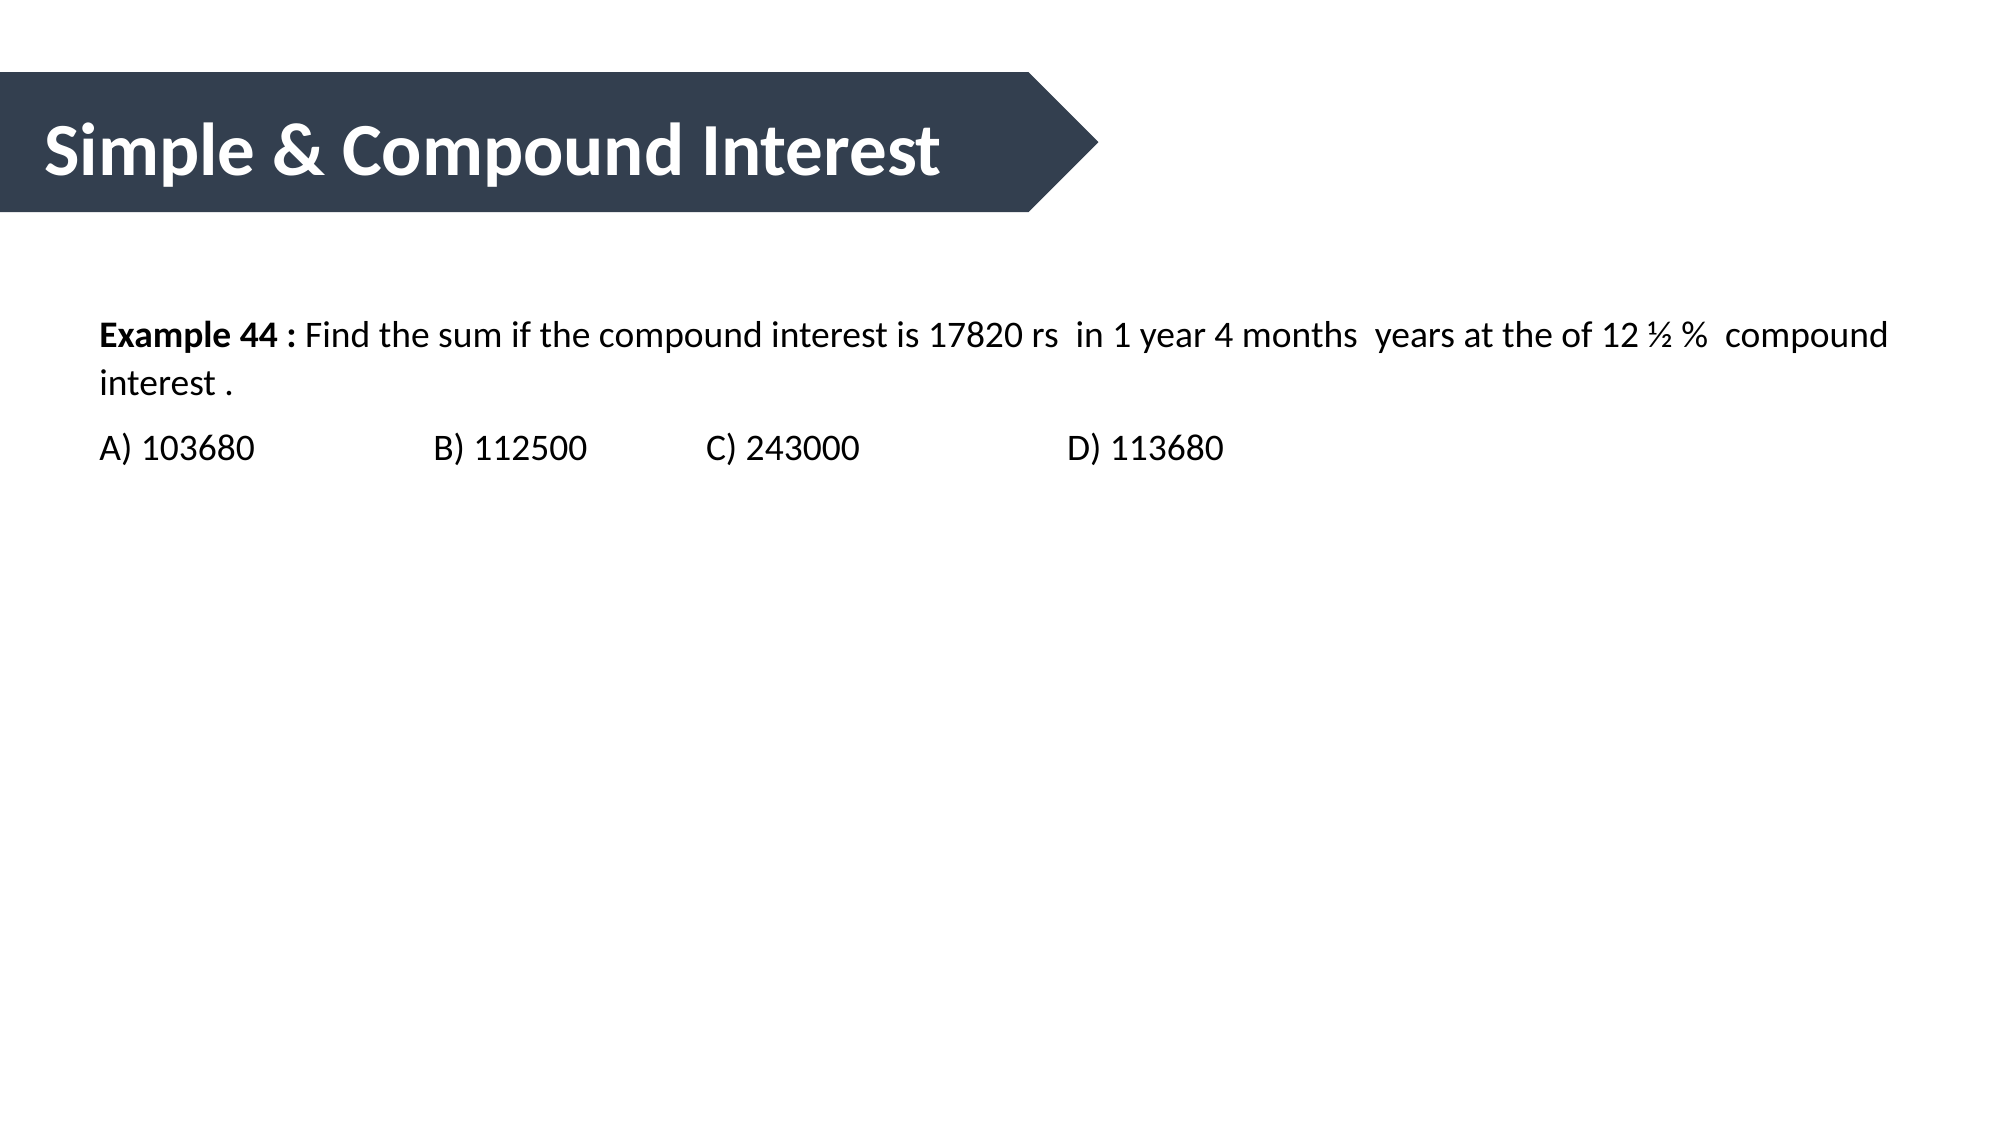

Simple & Compound Interest
Example 44 : Find the sum if the compound interest is 17820 rs  in 1 year 4 months  years at the of 12 ½ %  compound interest .
A) 103680	    B) 112500              C) 243000	        D) 113680